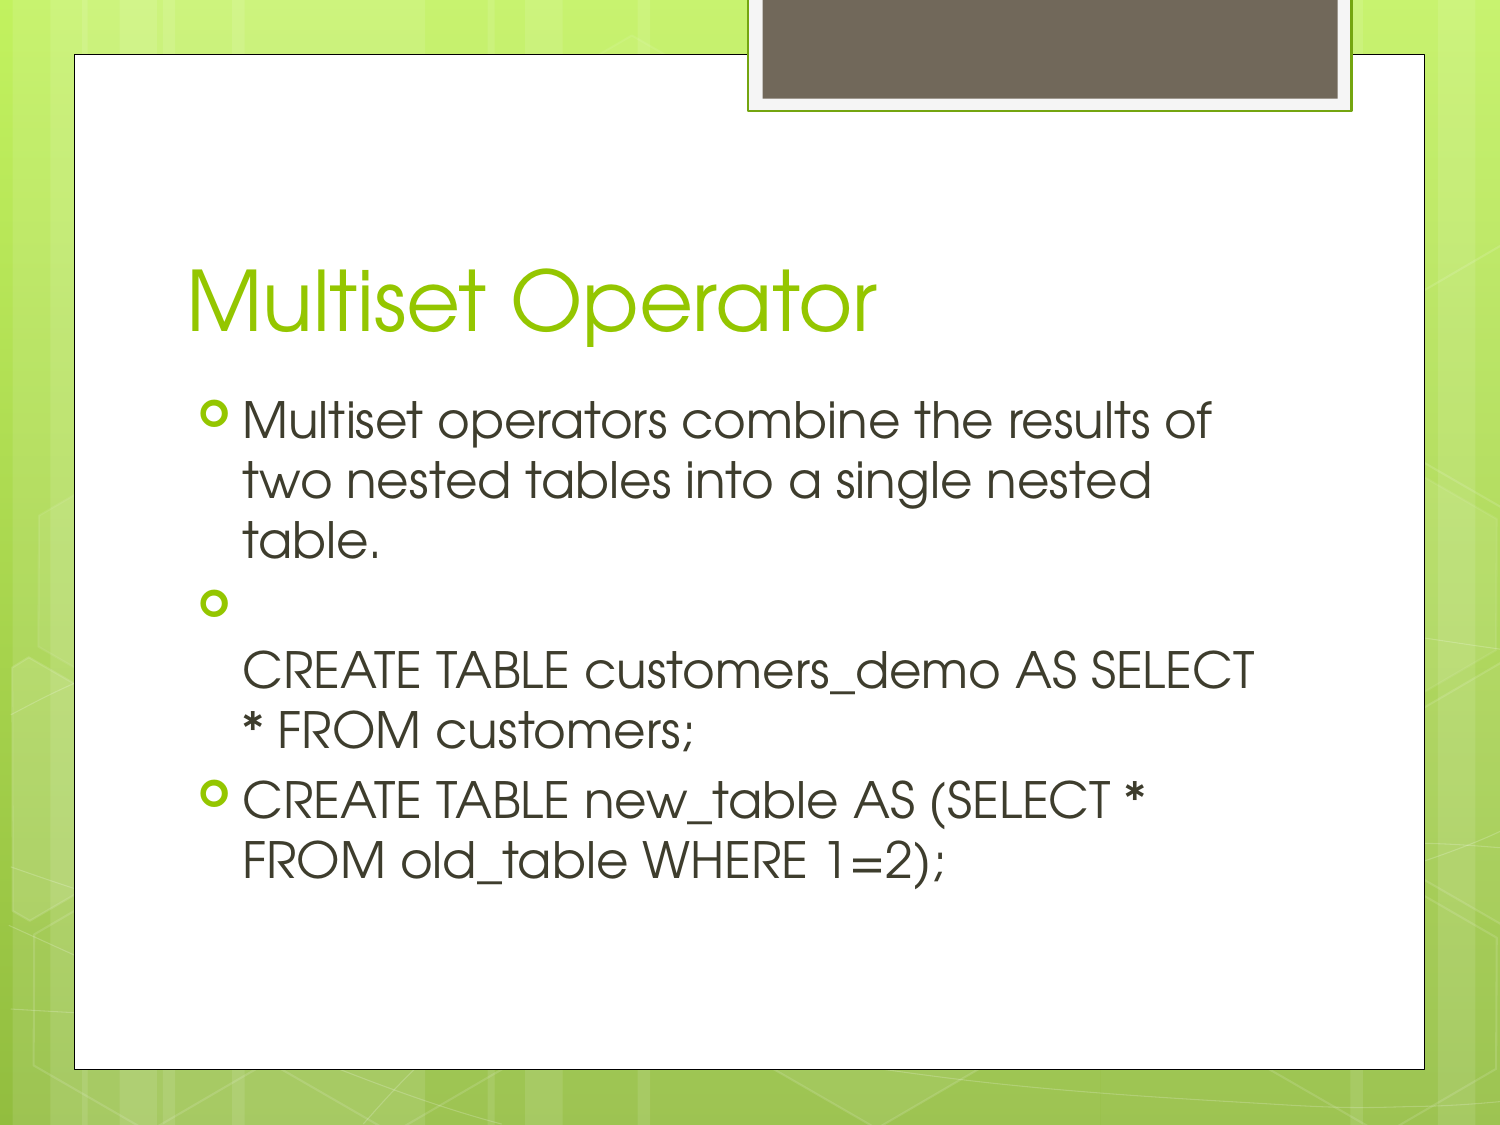

# Multiset Operator
Multiset operators combine the results of two nested tables into a single nested table.
CREATE TABLE customers_demo AS SELECT * FROM customers;
CREATE TABLE new_table AS (SELECT * FROM old_table WHERE 1=2);